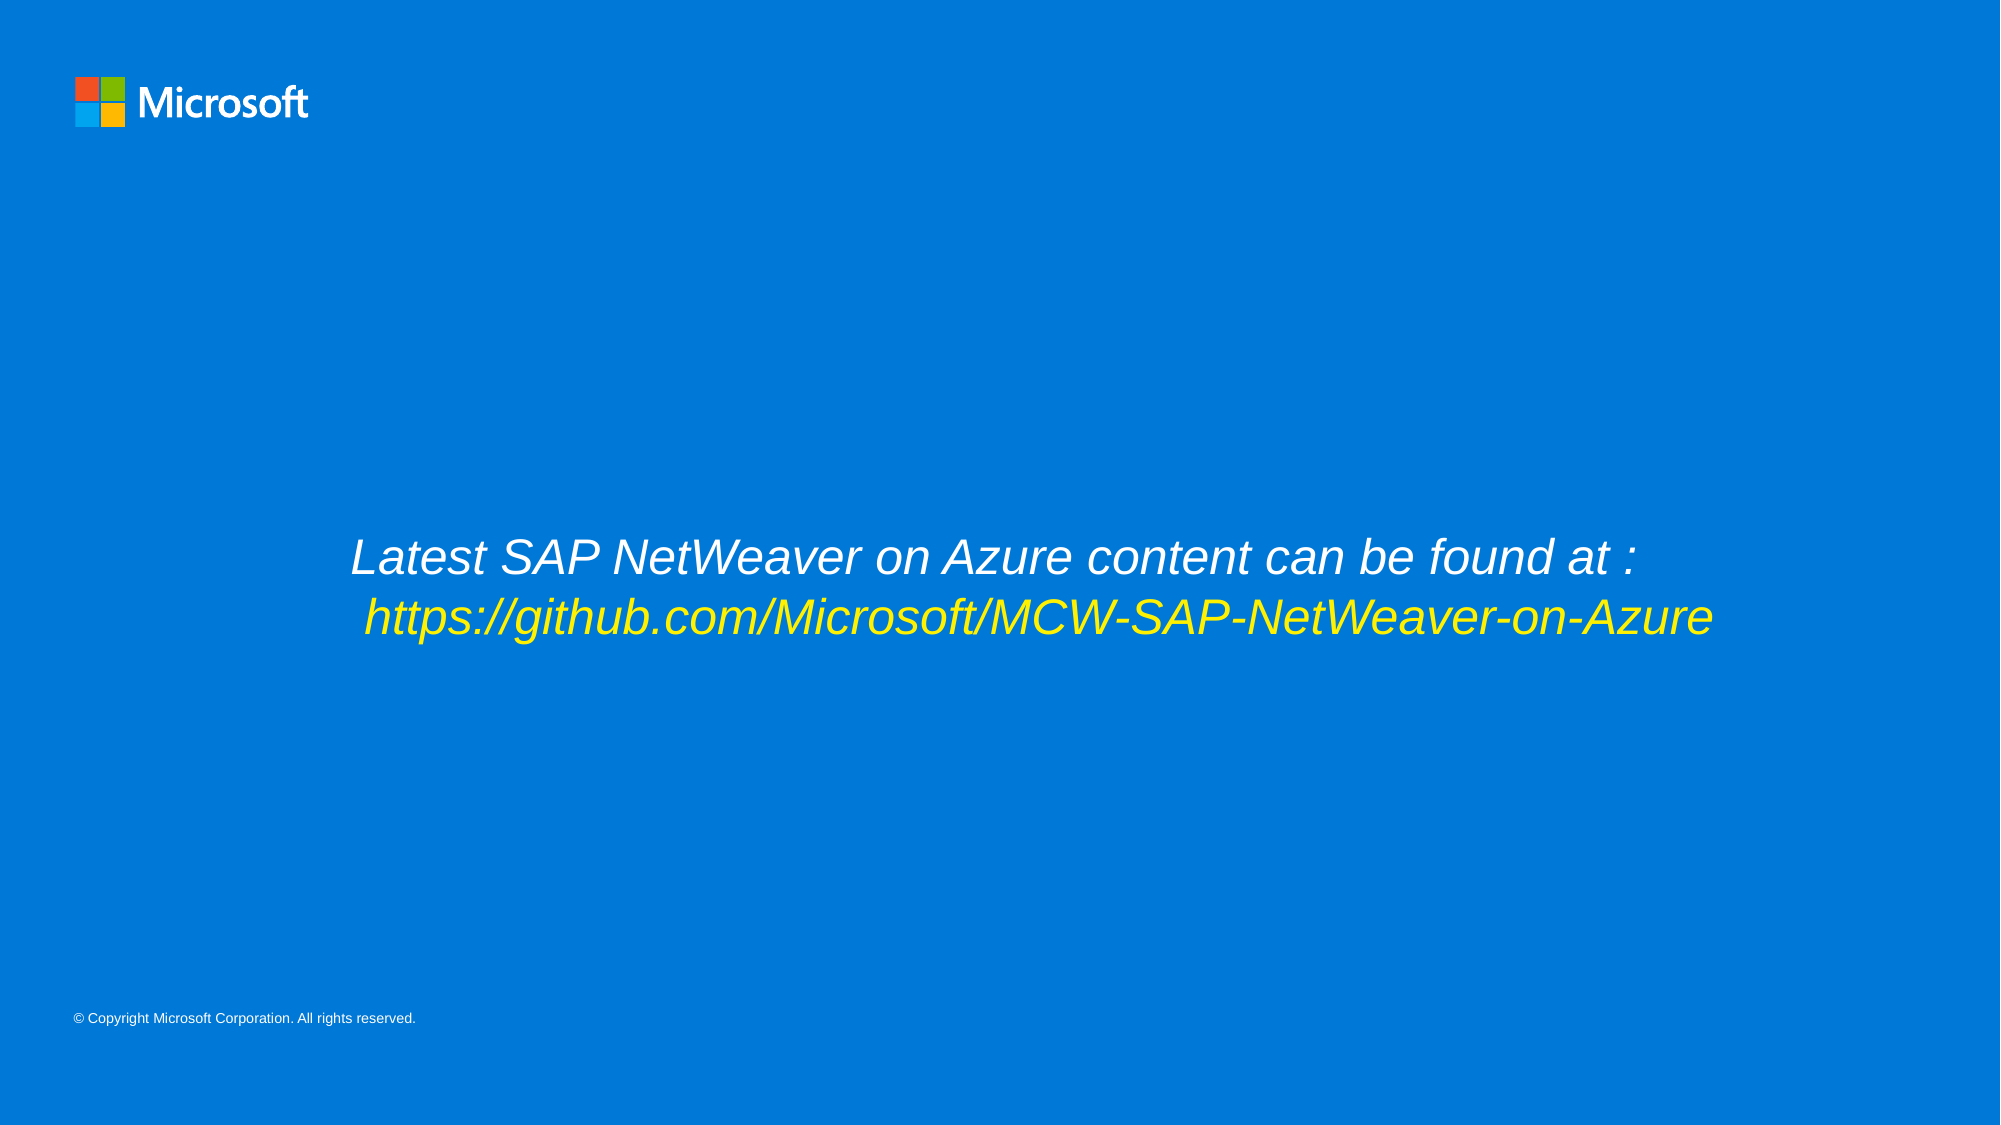

Latest SAP NetWeaver on Azure content can be found at :
 https://github.com/Microsoft/MCW-SAP-NetWeaver-on-Azure